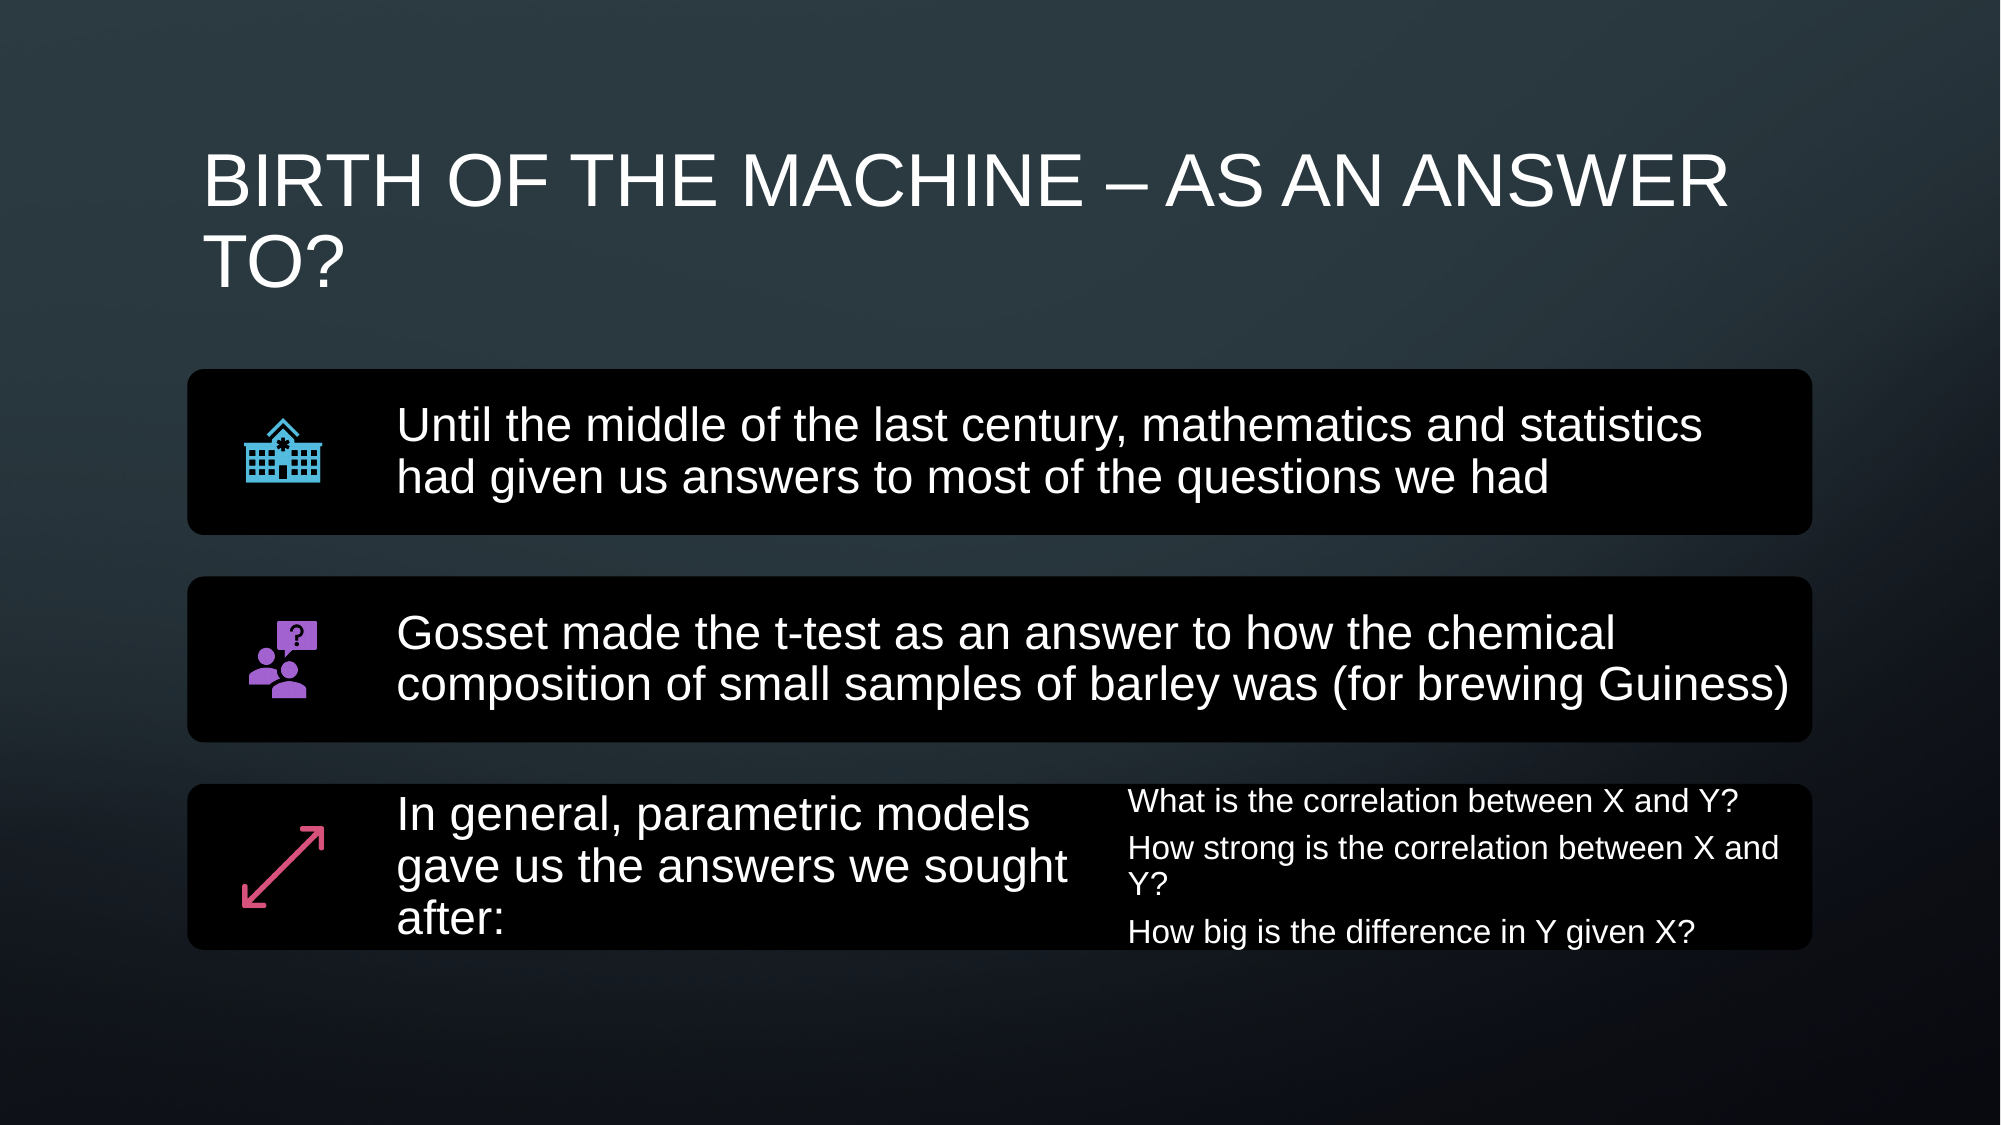

# Birth of the machine – as an answer to?
Until the middle of the last century, mathematics and statistics had given us answers to most of the questions we had
Gosset made the t-test as an answer to how the chemical composition of small samples of barley was (for brewing Guiness)
In general, parametric models gave us the answers we sought after:
What is the correlation between X and Y?
How strong is the correlation between X and Y?
How big is the difference in Y given X?